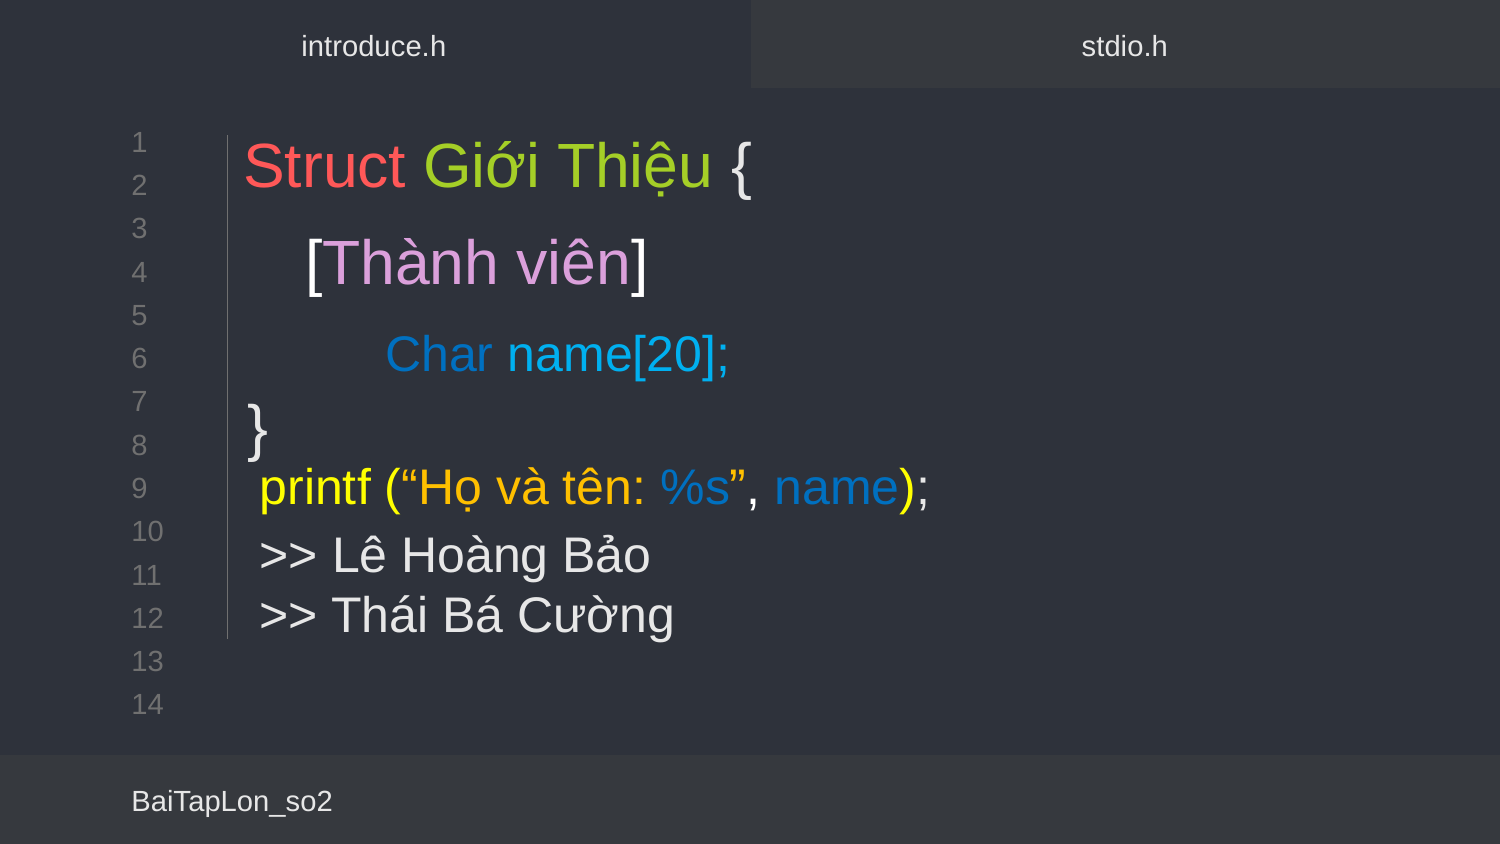

introduce.h
stdio.h
# Struct Giới Thiệu {
}
[Thành viên]
Char name[20];
printf (“Họ và tên: %s”, name);
>> Lê Hoàng Bảo
>> Thái Bá Cường
BaiTapLon_so2